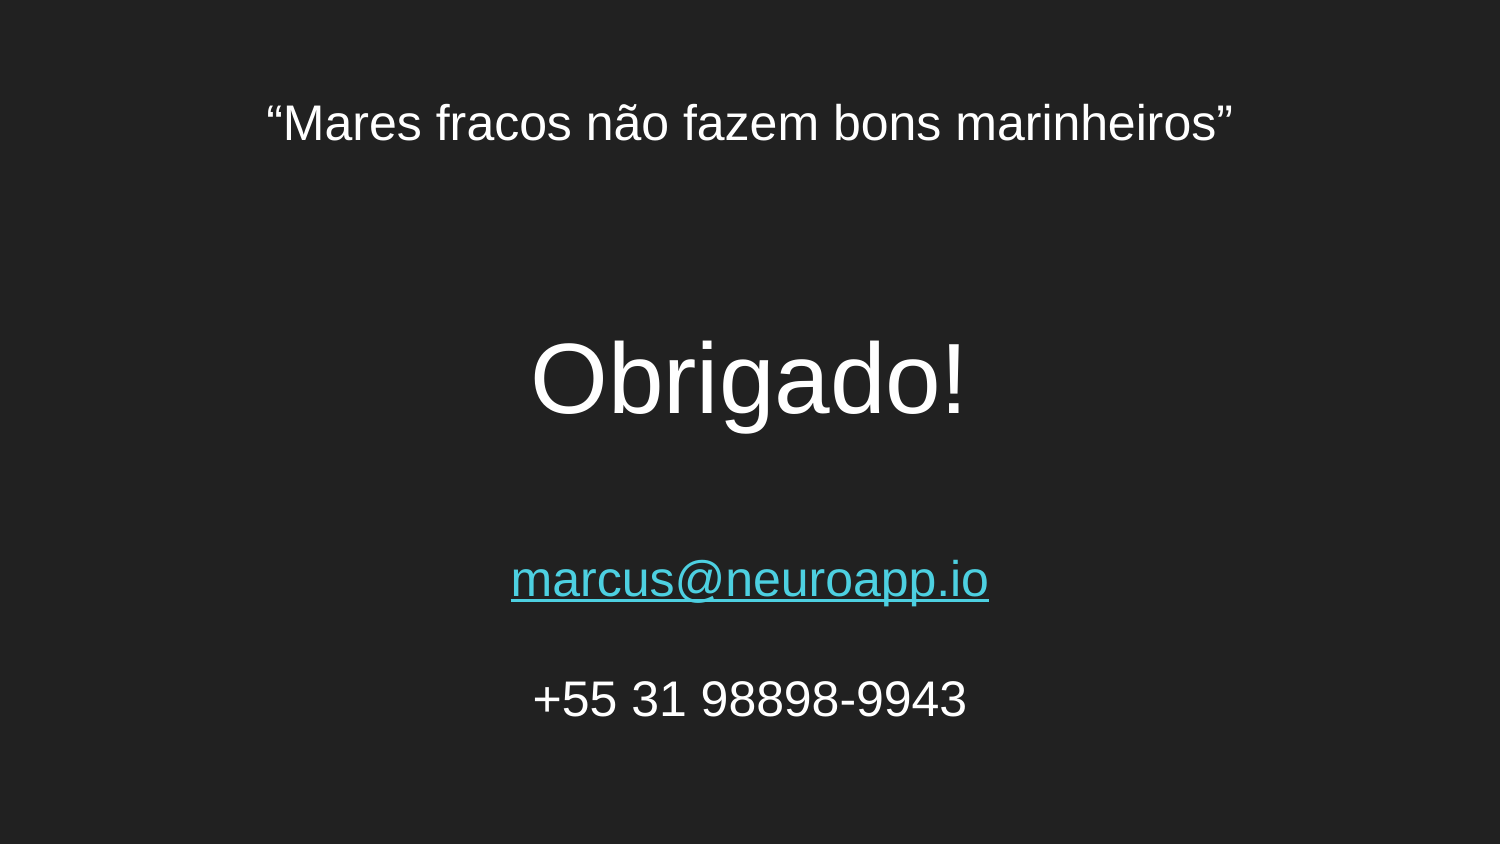

“Mares fracos não fazem bons marinheiros”
# Obrigado!
marcus@neuroapp.io

+55 31 98898-9943